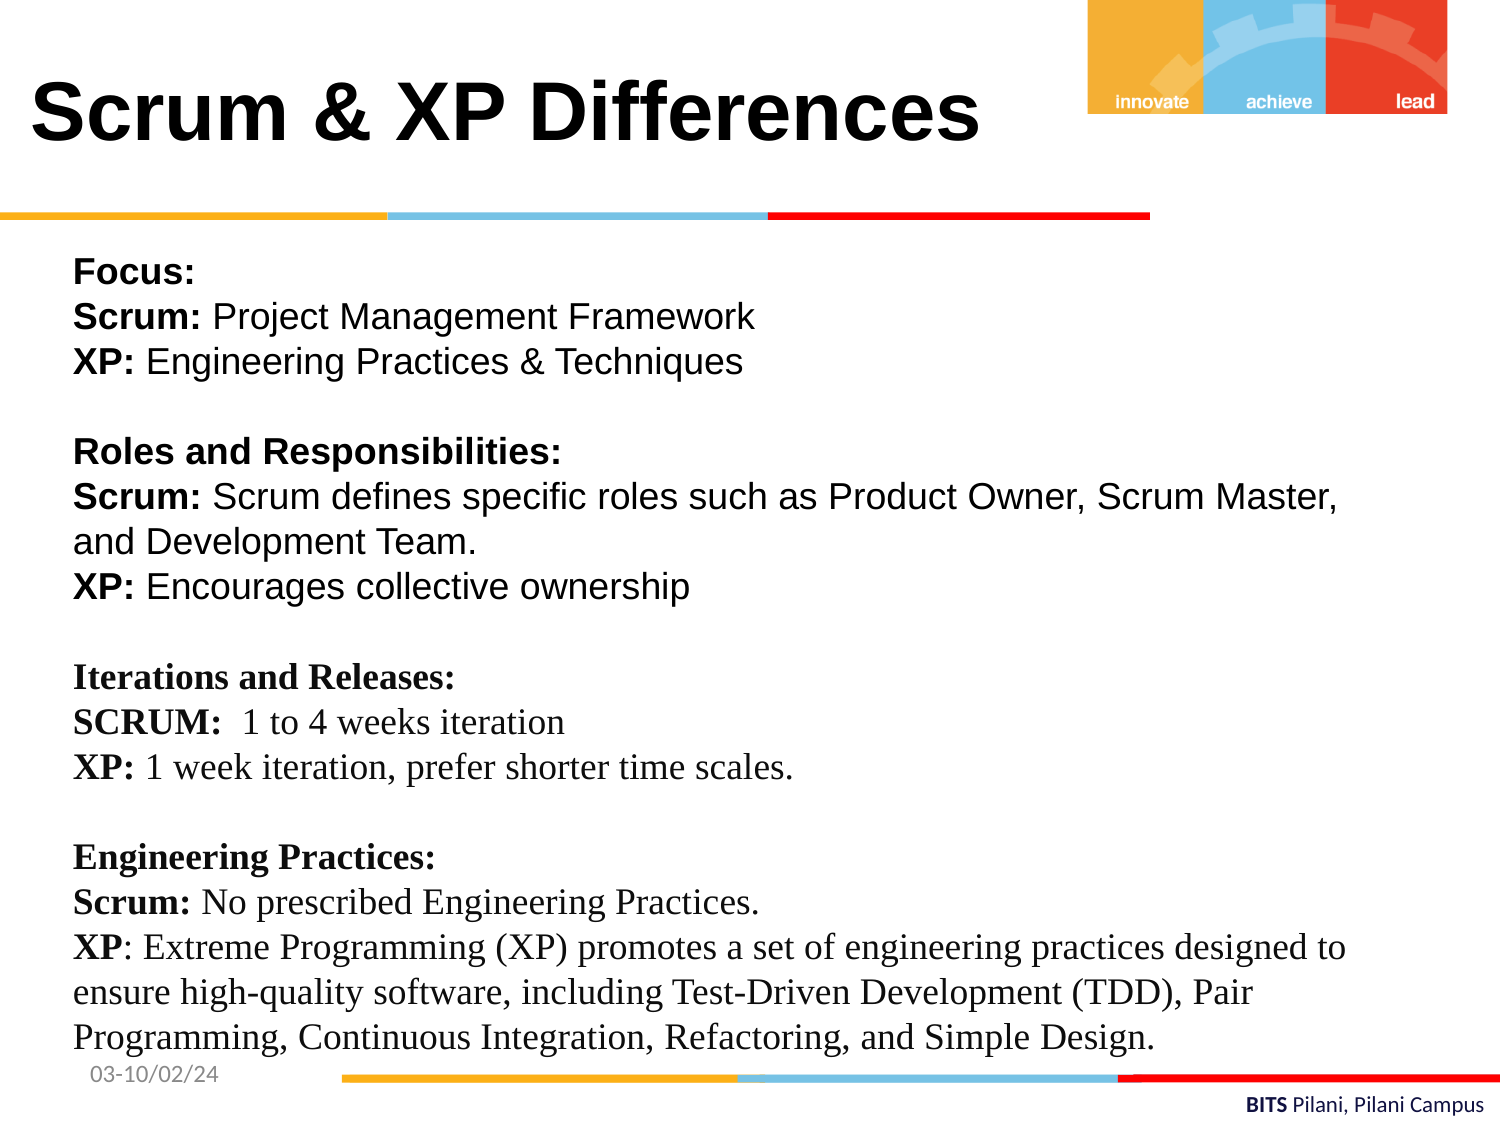

Scrum & XP Differences
Focus:
Scrum: Project Management Framework
XP: Engineering Practices & Techniques

Roles and Responsibilities:
Scrum: Scrum defines specific roles such as Product Owner, Scrum Master, and Development Team.
XP: Encourages collective ownership

Iterations and Releases:
SCRUM:  1 to 4 weeks iteration
XP: 1 week iteration, prefer shorter time scales.

Engineering Practices:
Scrum: No prescribed Engineering Practices.
XP: Extreme Programming (XP) promotes a set of engineering practices designed to ensure high-quality software, including Test-Driven Development (TDD), Pair Programming, Continuous Integration, Refactoring, and Simple Design.
03-10/02/24